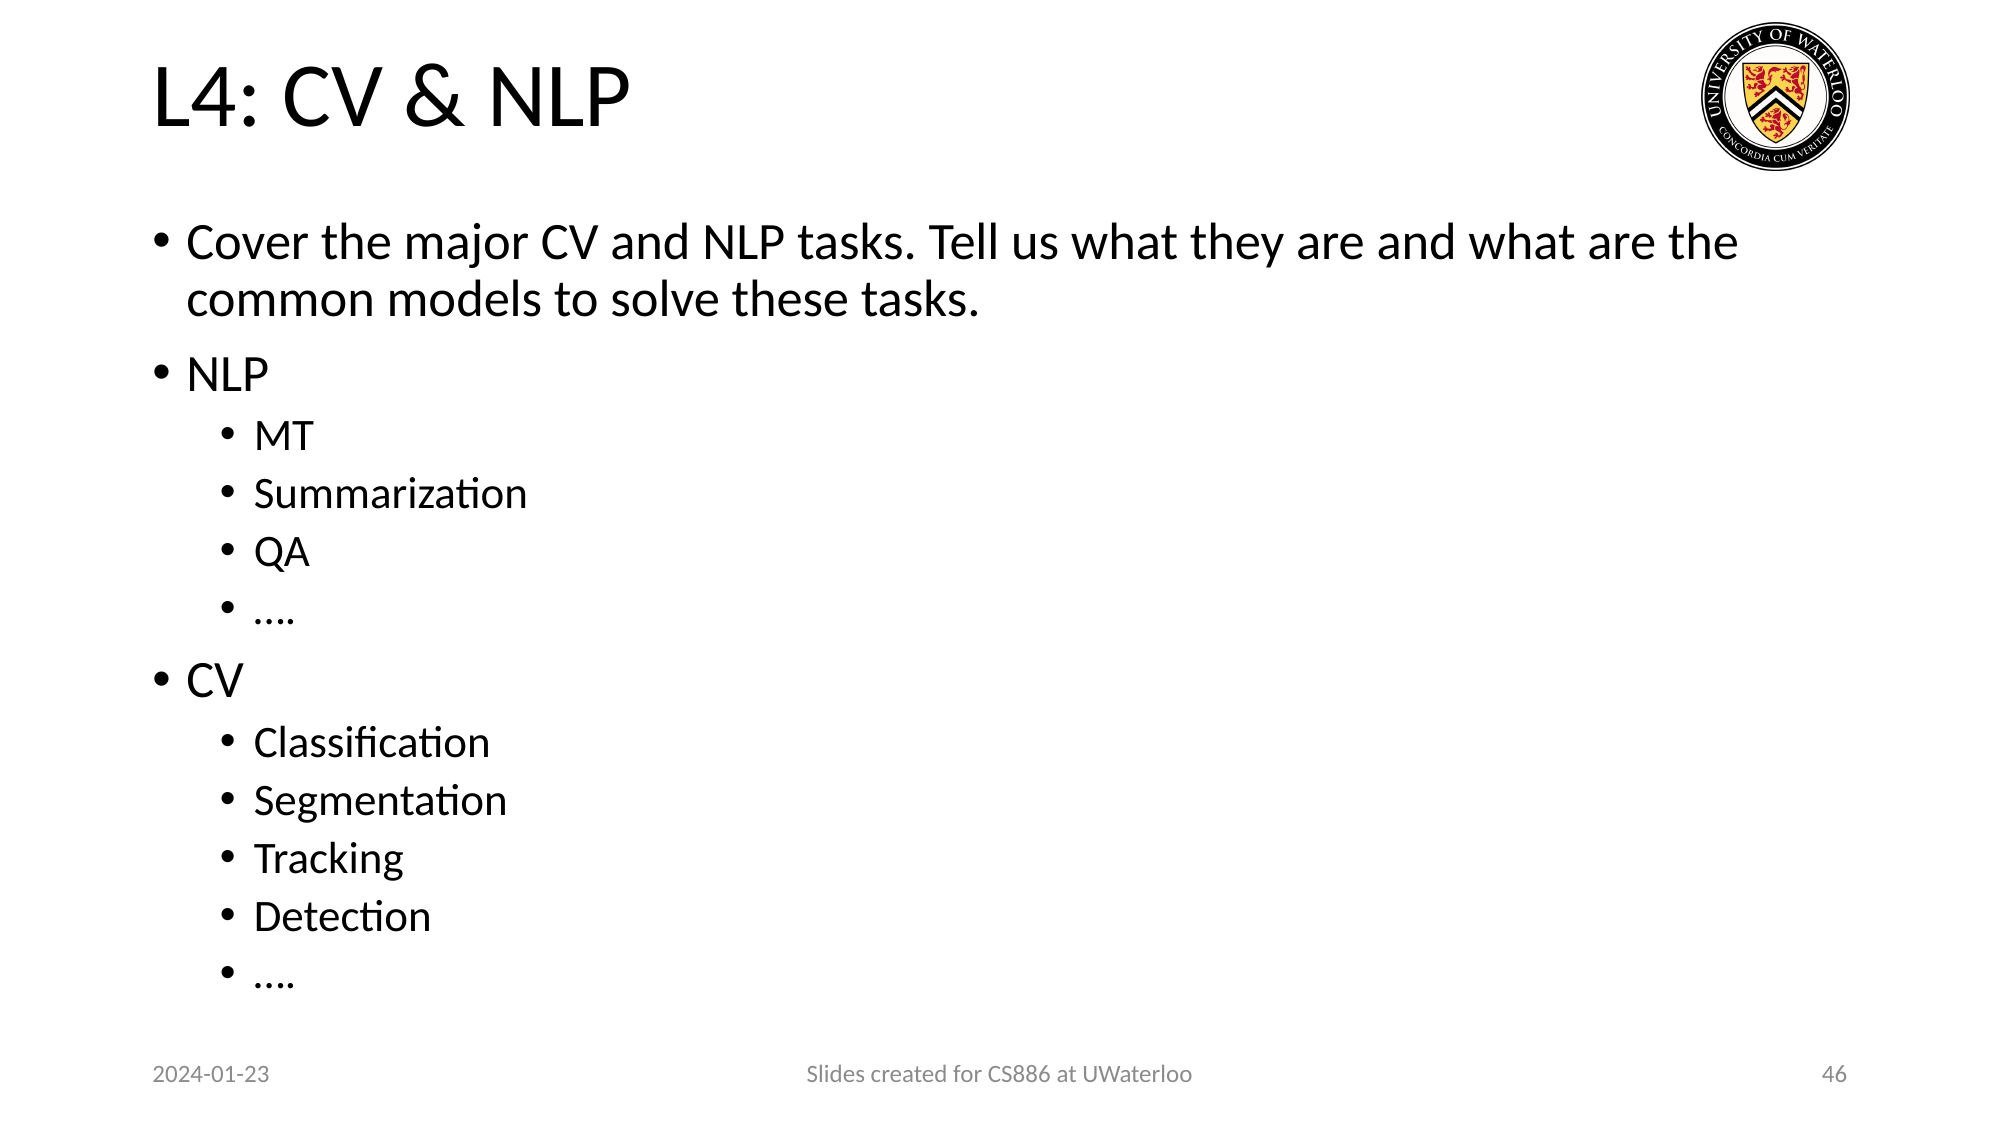

# L4: CV & NLP
Cover the major CV and NLP tasks. Tell us what they are and what are the common models to solve these tasks.
NLP
MT
Summarization
QA
….
CV
Classification
Segmentation
Tracking
Detection
….

2024-01-23
Slides created for CS886 at UWaterloo
46